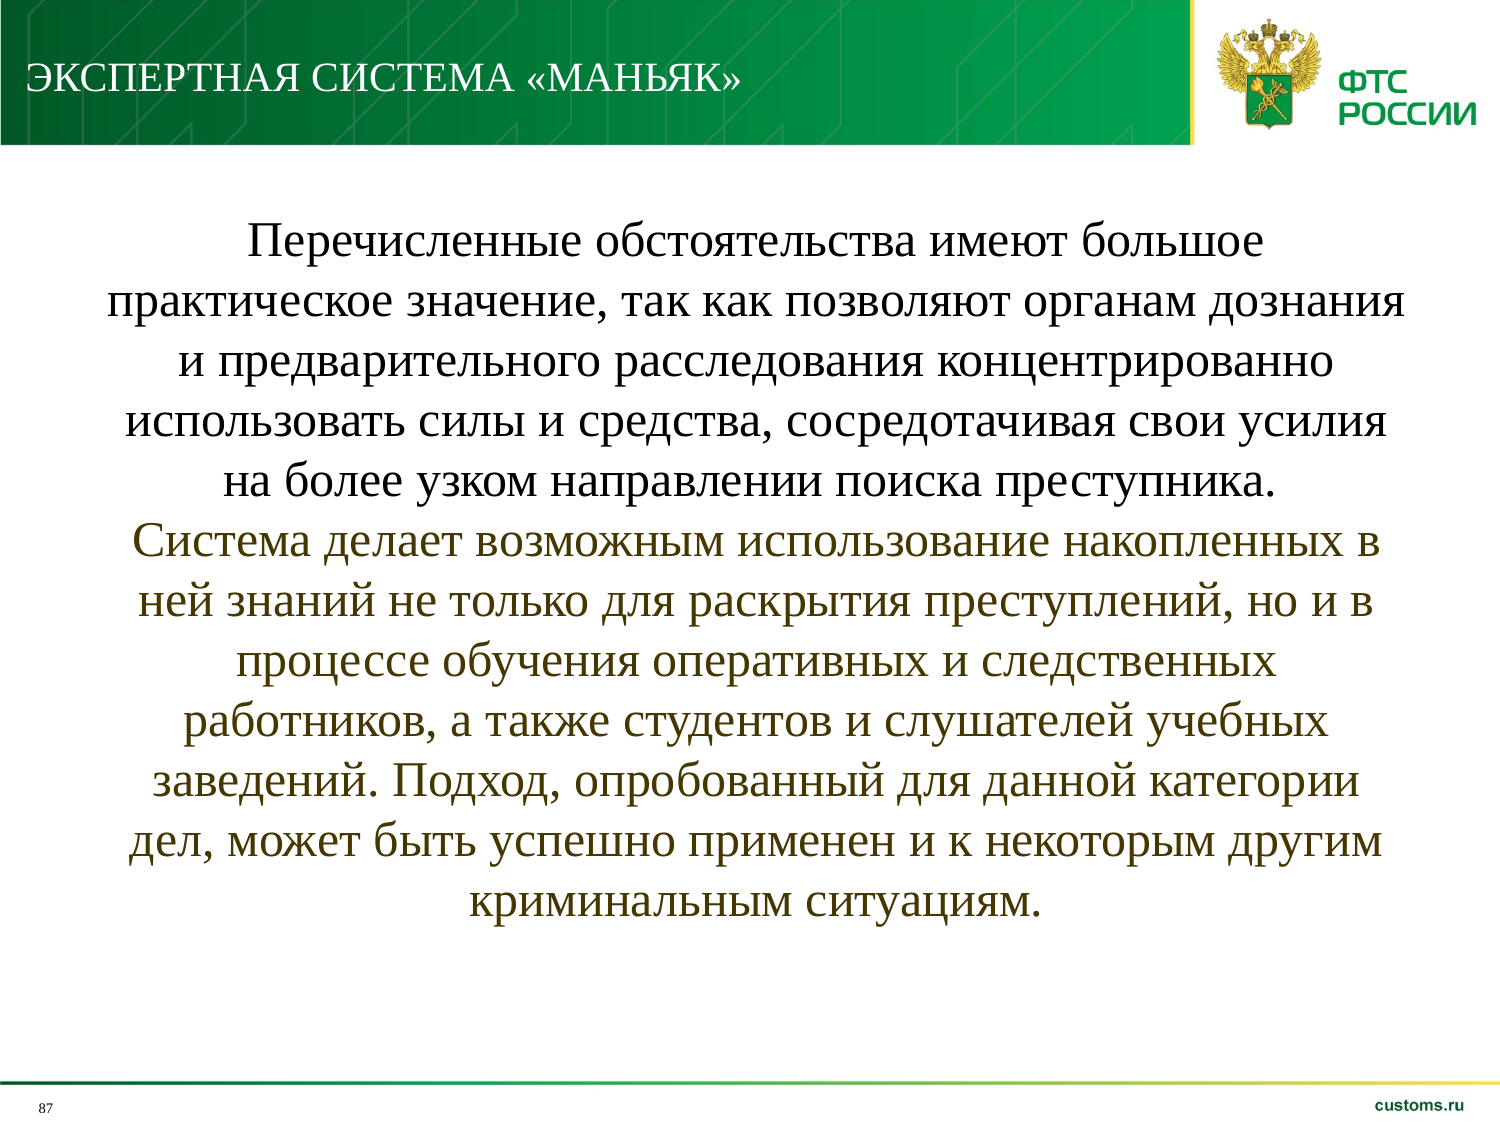

ЭКСПЕРТНАЯ СИСТЕМА «МАНЬЯК»
Перечисленные обстоятельства имеют большое практическое значение, так как позволяют органам дознания и предварительного расследования концентрированно использовать силы и средства, сосредотачивая свои усилия на более узком направлении поиска преступника.
Система делает возможным использование накопленных в ней знаний не только для раскрытия преступлений, но и в процессе обучения оперативных и следственных работников, а также студентов и слушателей учебных заведений. Подход, опробованный для данной категории дел, может быть успешно применен и к некоторым другим криминальным ситуациям.
87